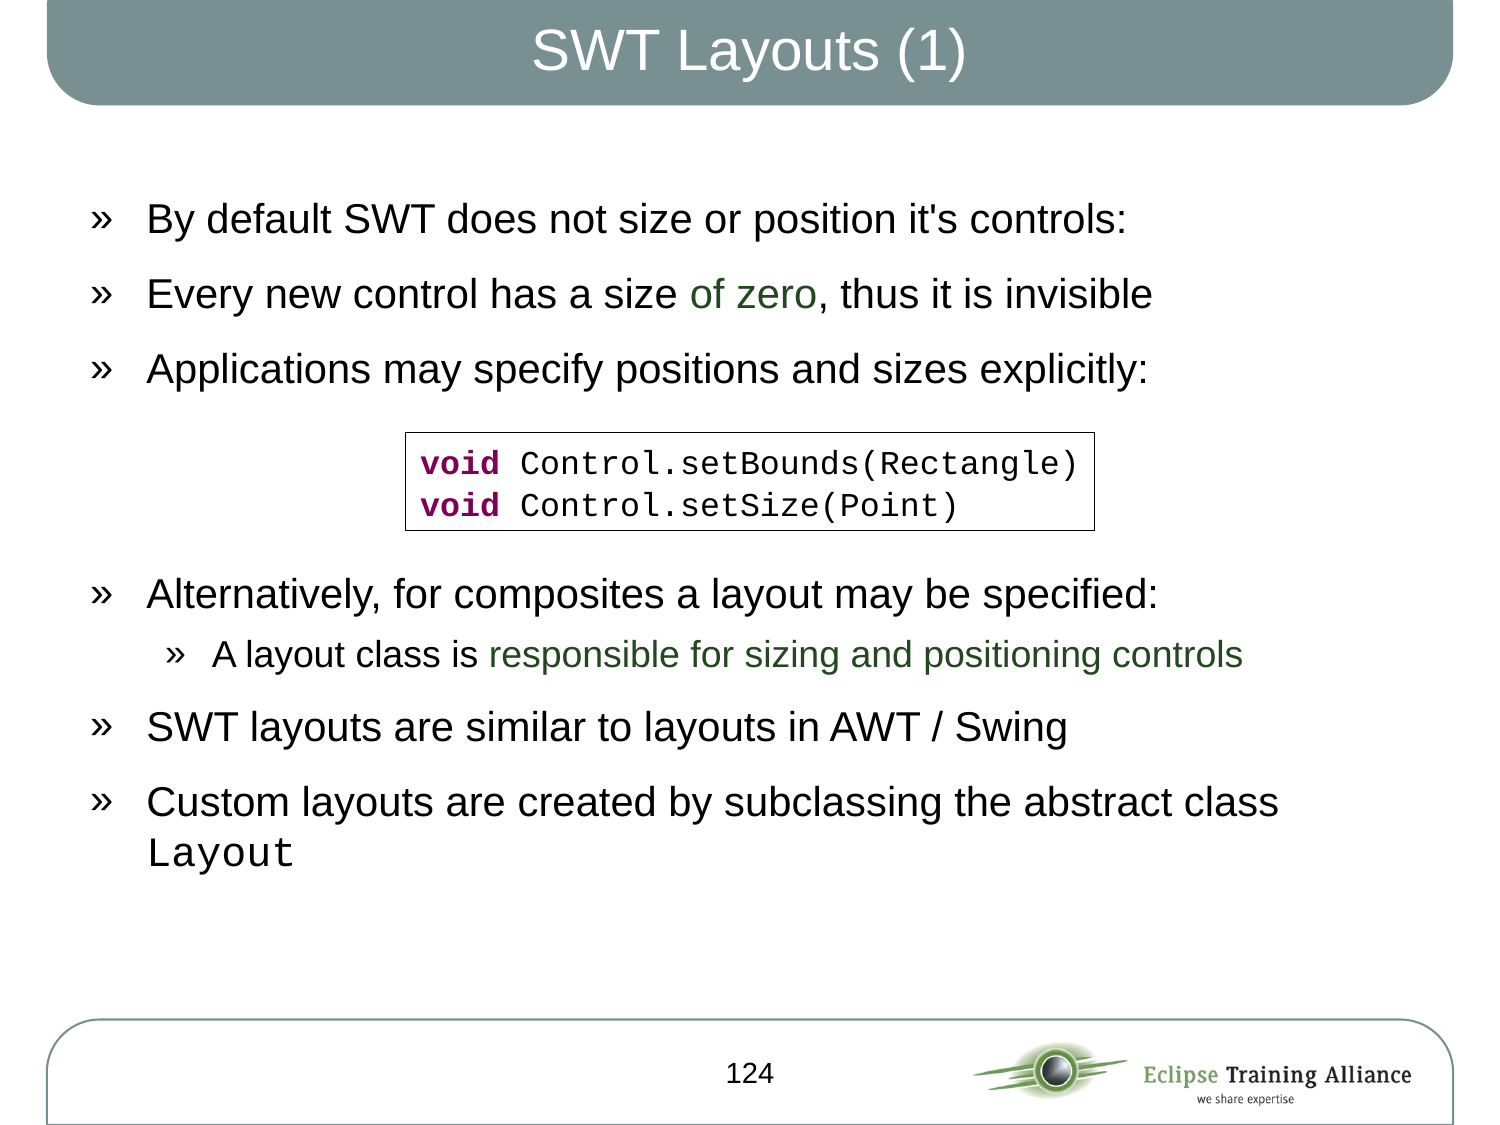

# SWT Layouts (1)
By default SWT does not size or position it's controls:
Every new control has a size of zero, thus it is invisible
Applications may specify positions and sizes explicitly:

Alternatively, for composites a layout may be specified:
A layout class is responsible for sizing and positioning controls
SWT layouts are similar to layouts in AWT / Swing
Custom layouts are created by subclassing the abstract class Layout

void Control.setBounds(Rectangle)
void Control.setSize(Point)